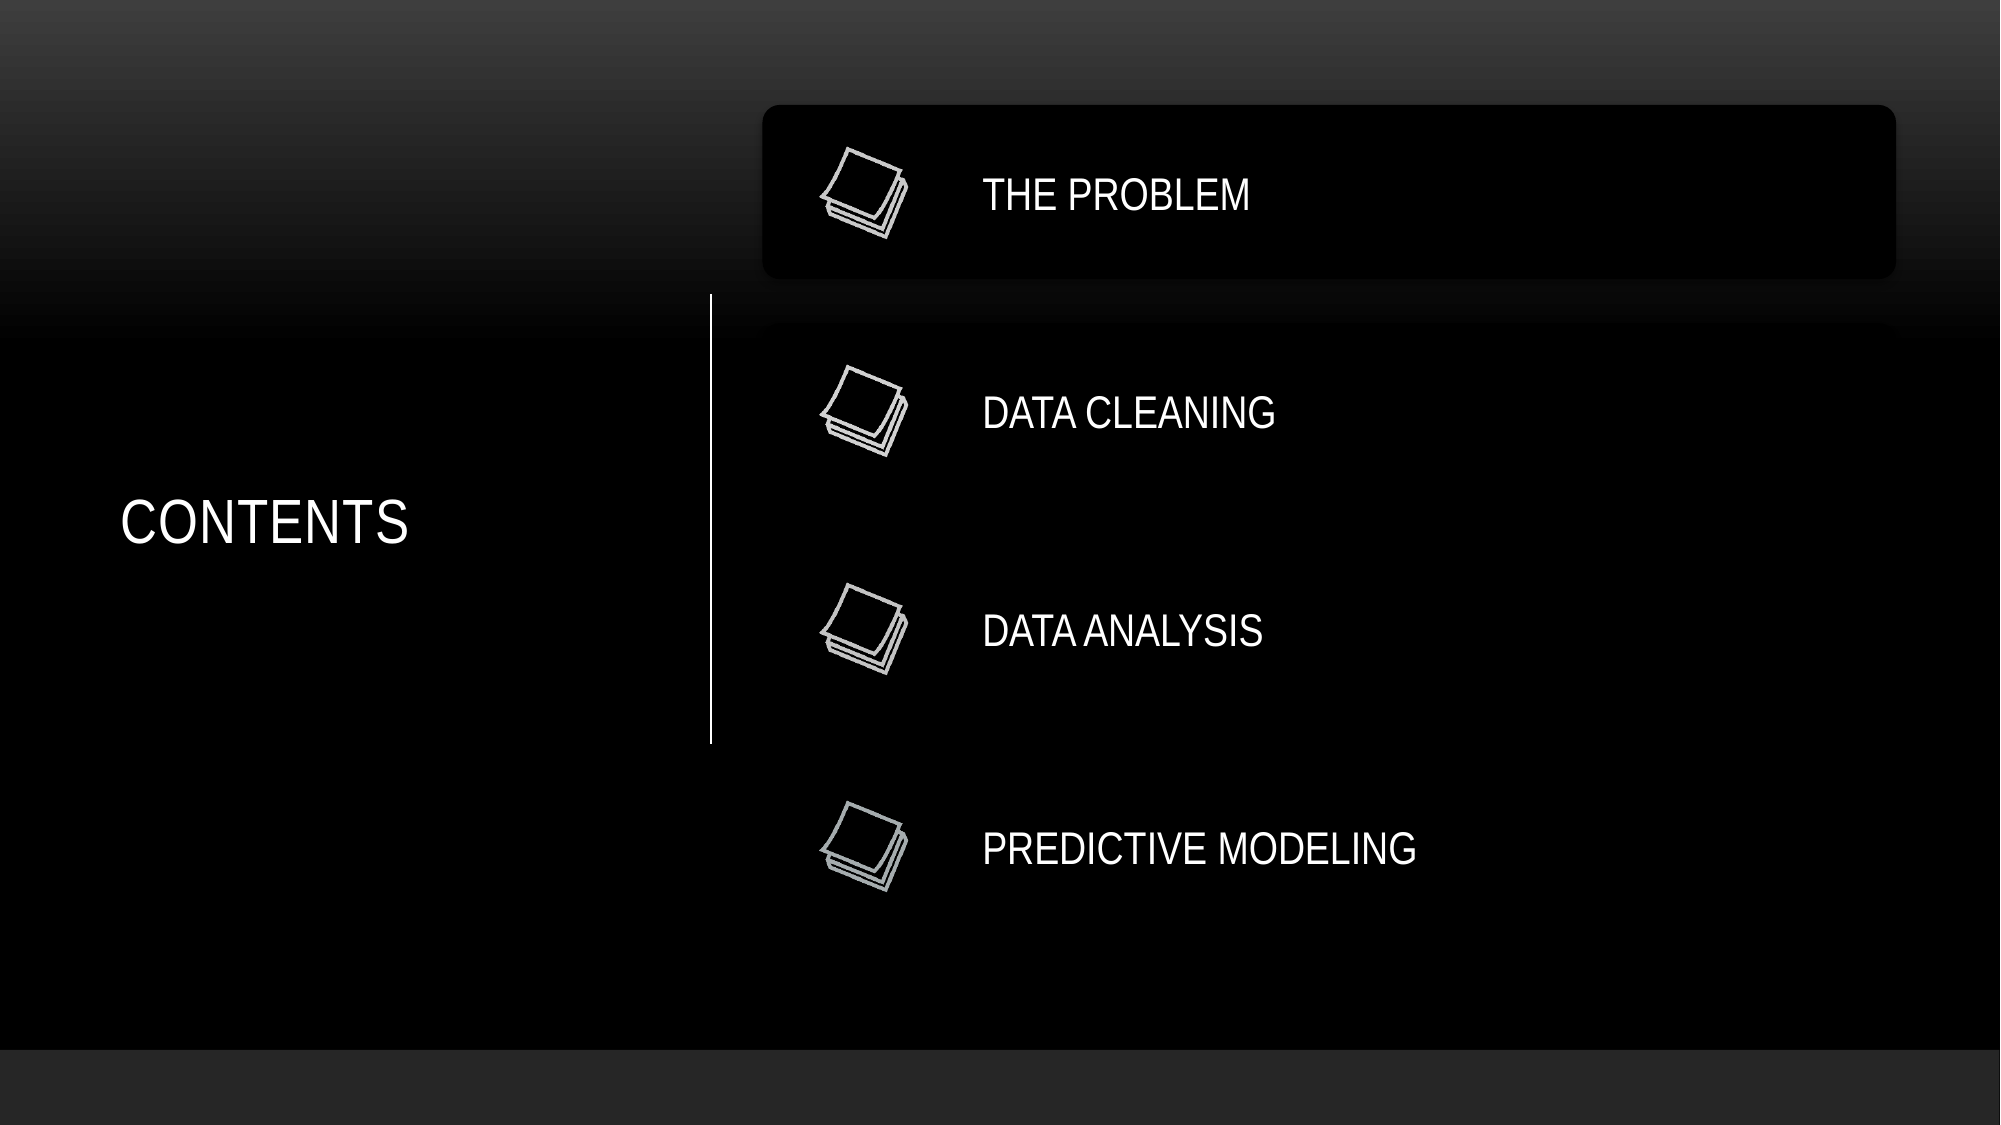

# CONTENTS
THE PROBLEM
DATA CLEANING
DATA ANALYSIS
PREDICTIVE MODELING